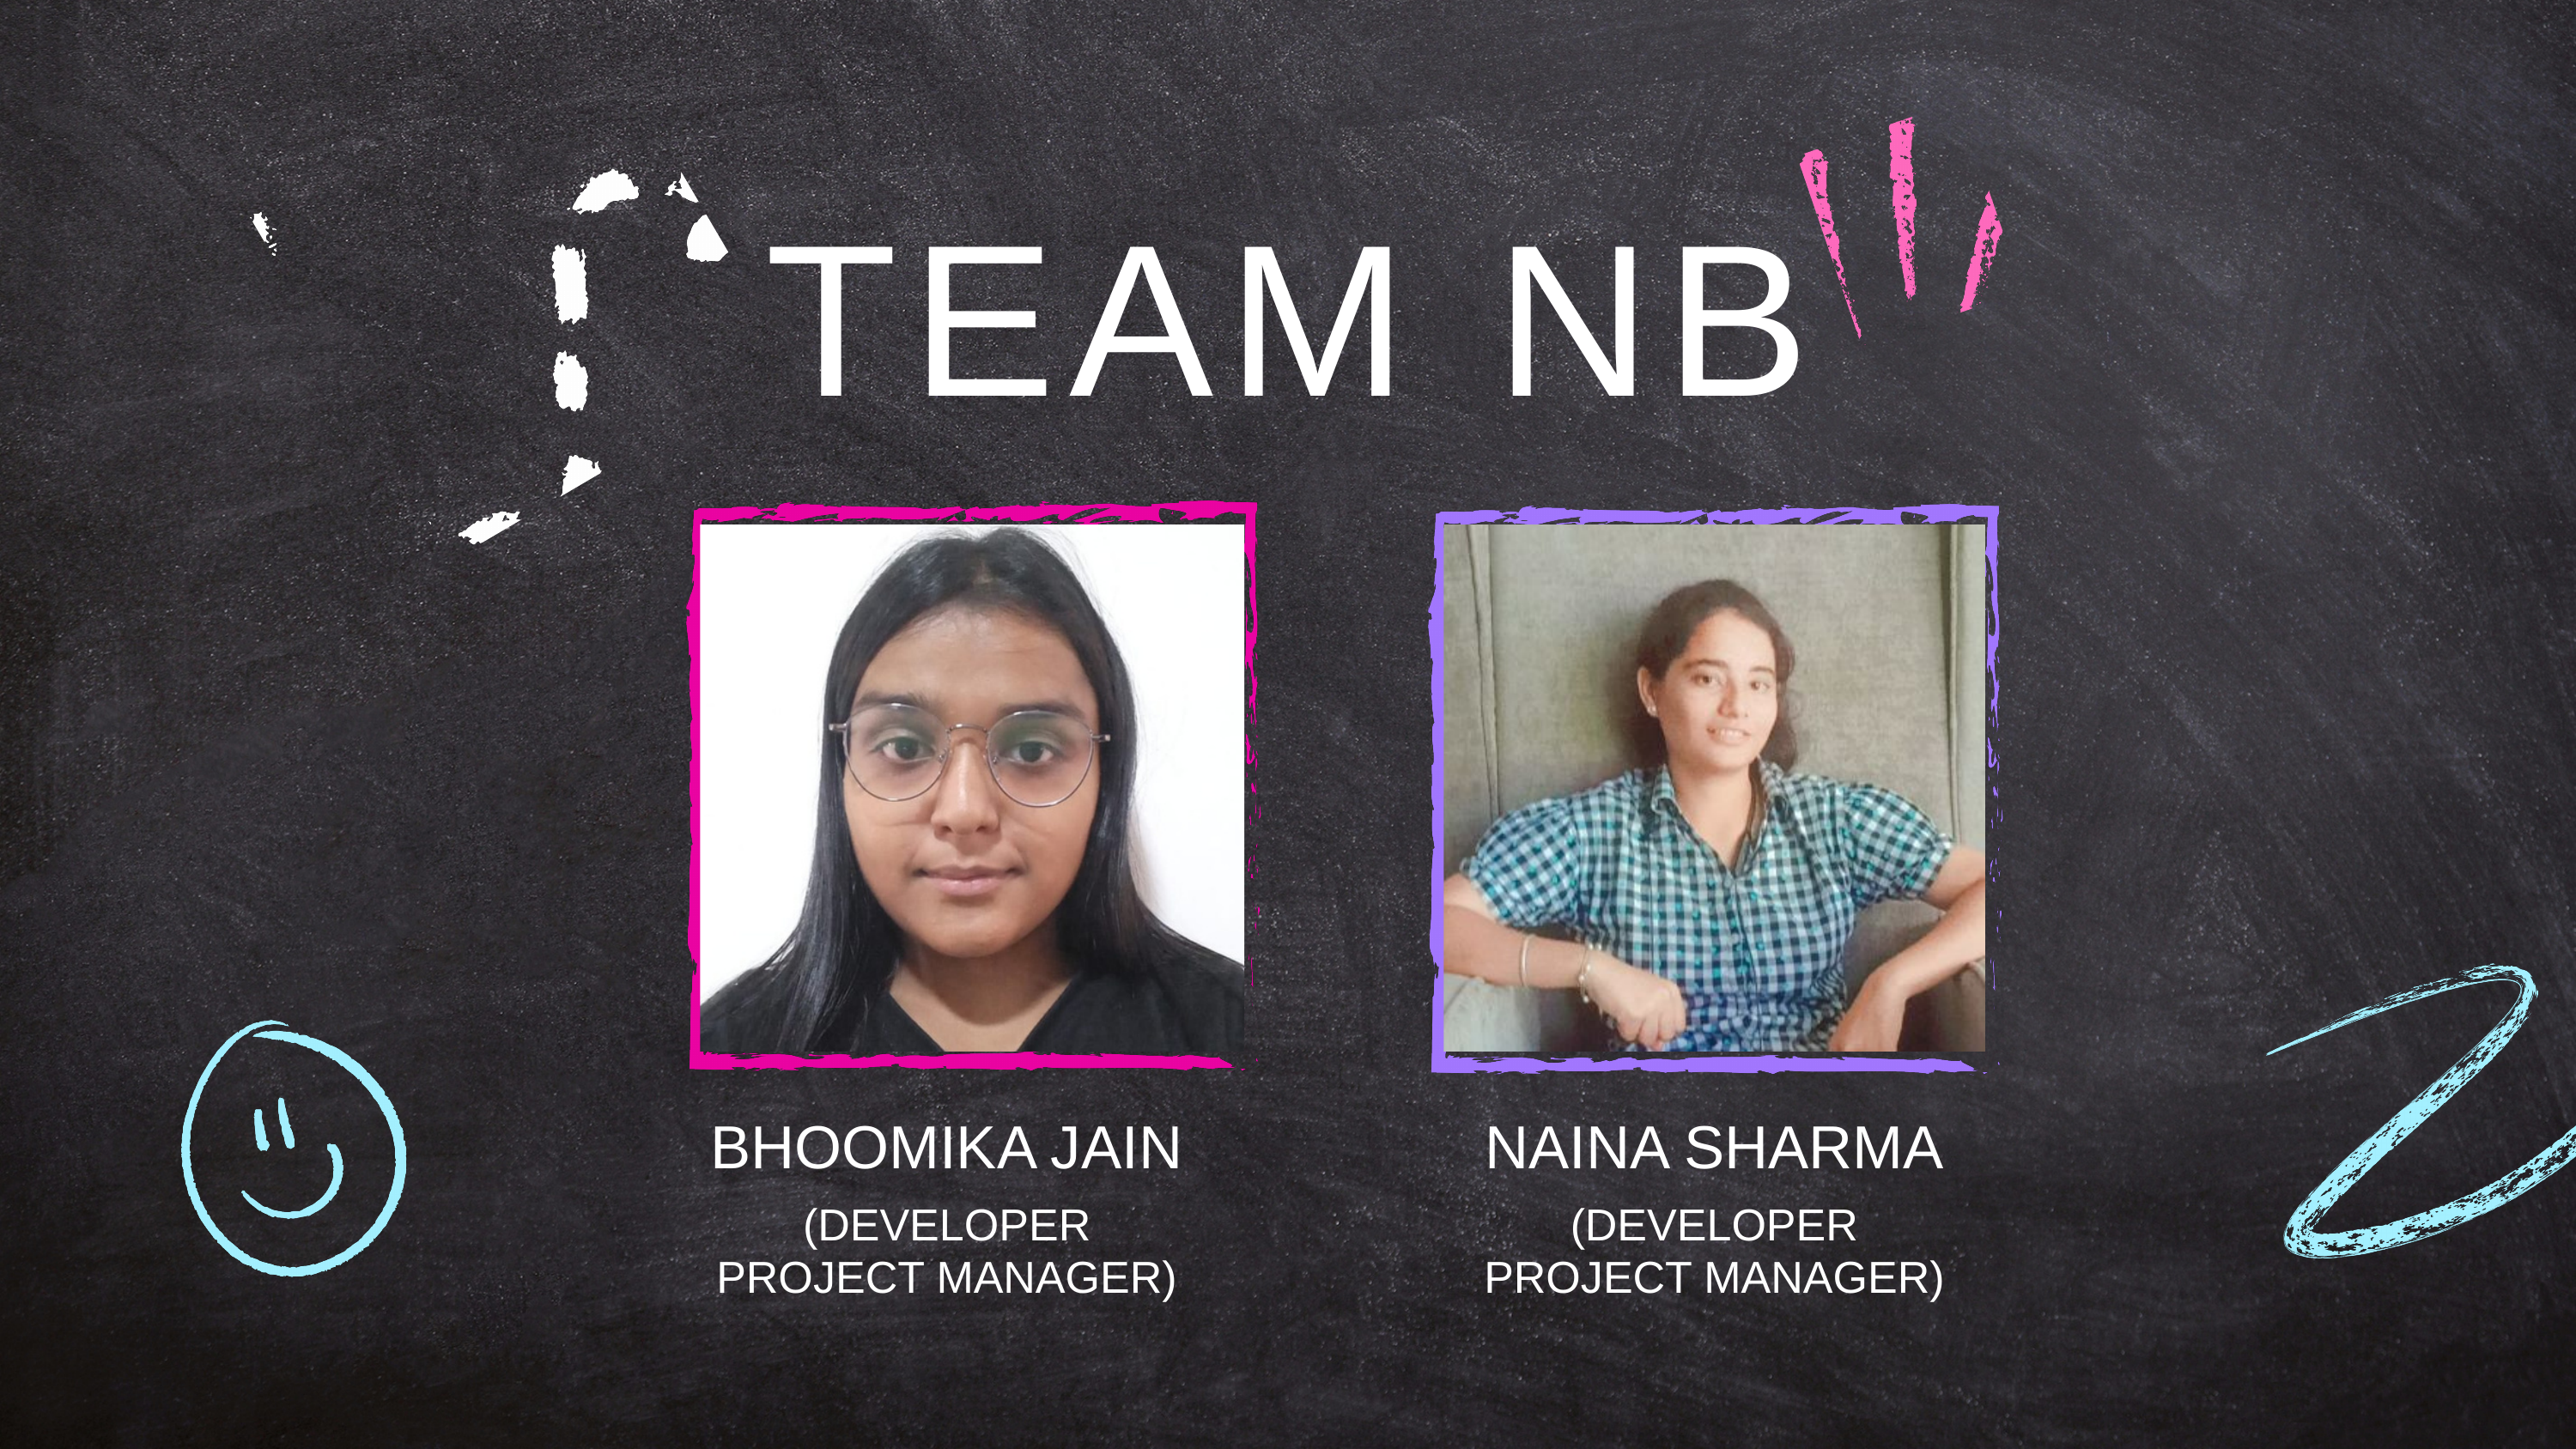

TEAM NB

BHOOMIKA JAIN
NAINA SHARMA
(DEVELOPER
PROJECT MANAGER)
(DEVELOPER
PROJECT MANAGER)